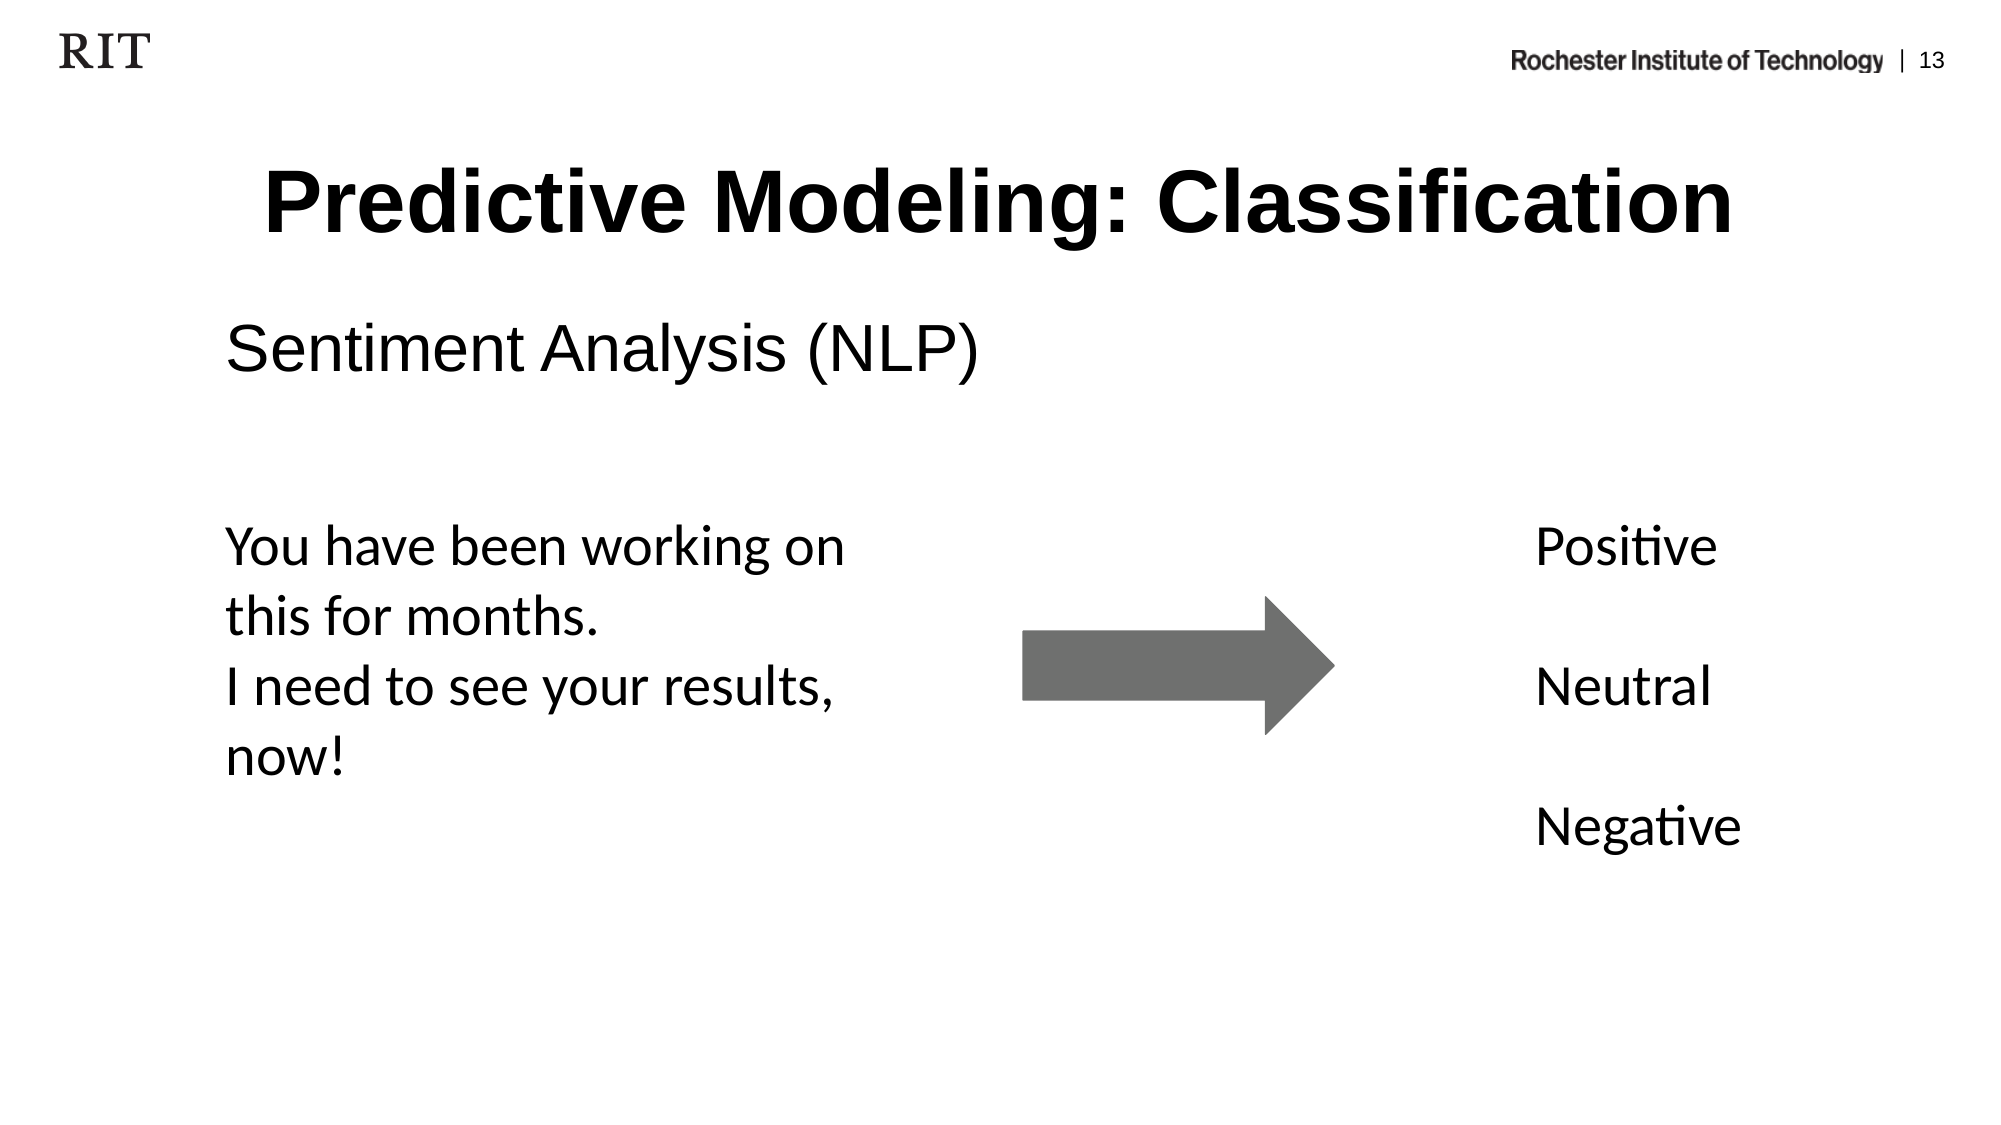

# Predictive Modeling: Classification
Sentiment Analysis (NLP)
You have been working on this for months.
I need to see your results, now!
Positive

Neutral

Negative